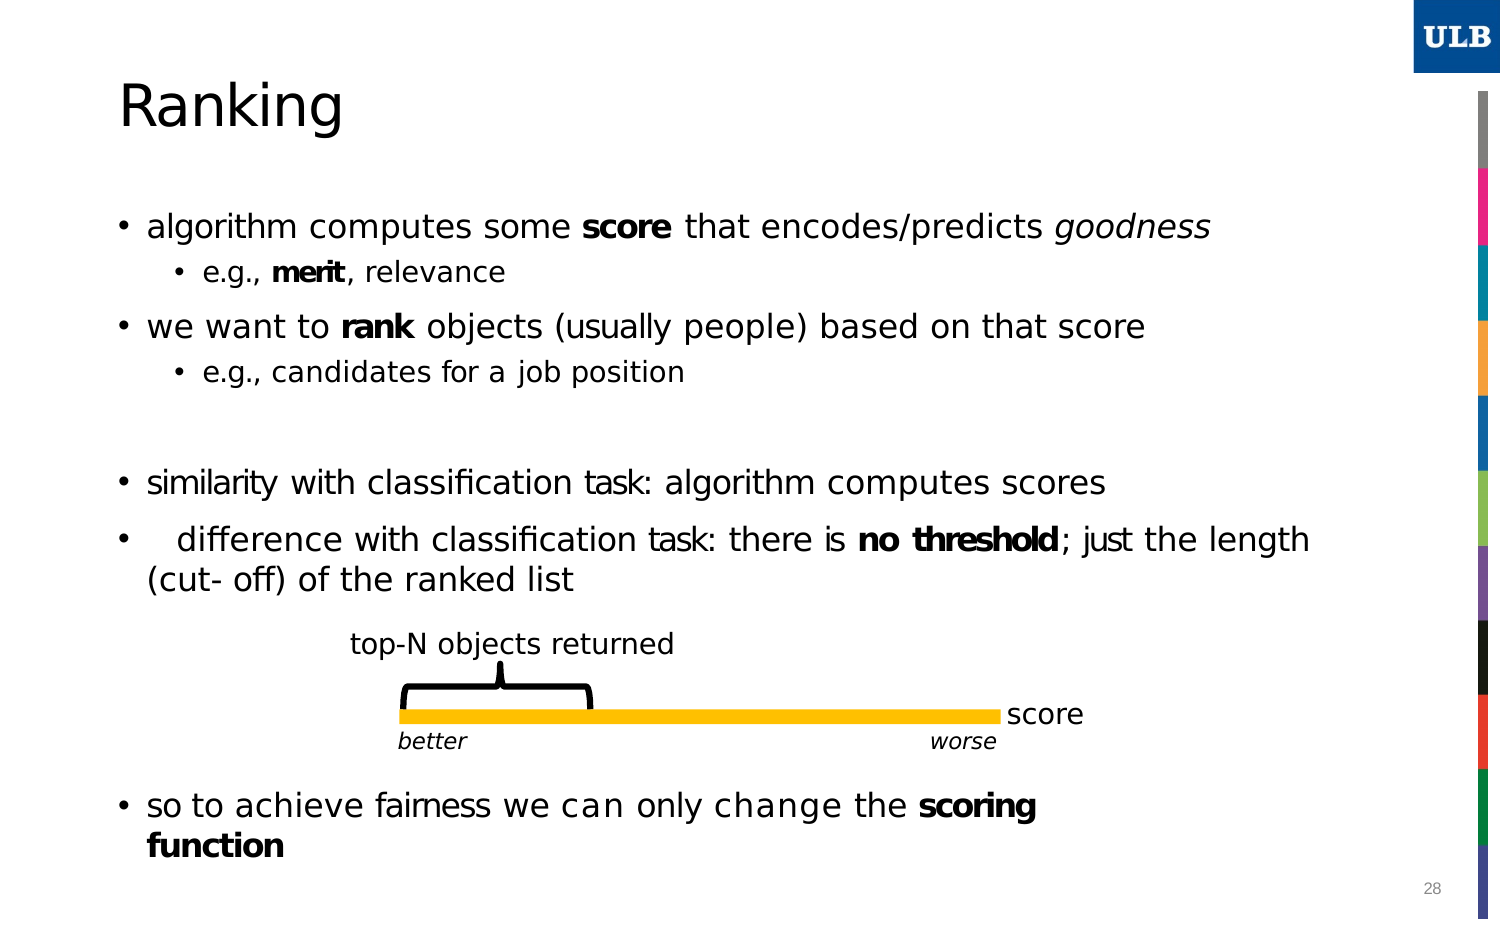

# Ranking
algorithm computes some score that encodes/predicts goodness
e.g., merit, relevance
we want to rank objects (usually people) based on that score
e.g., candidates for a job position

similarity with classification task: algorithm computes scores
	difference with classification task: there is no threshold; just the length (cut- off) of the ranked list
top-N objects returned

score
worse
better
so to achieve fairness we can only change the scoring function
28